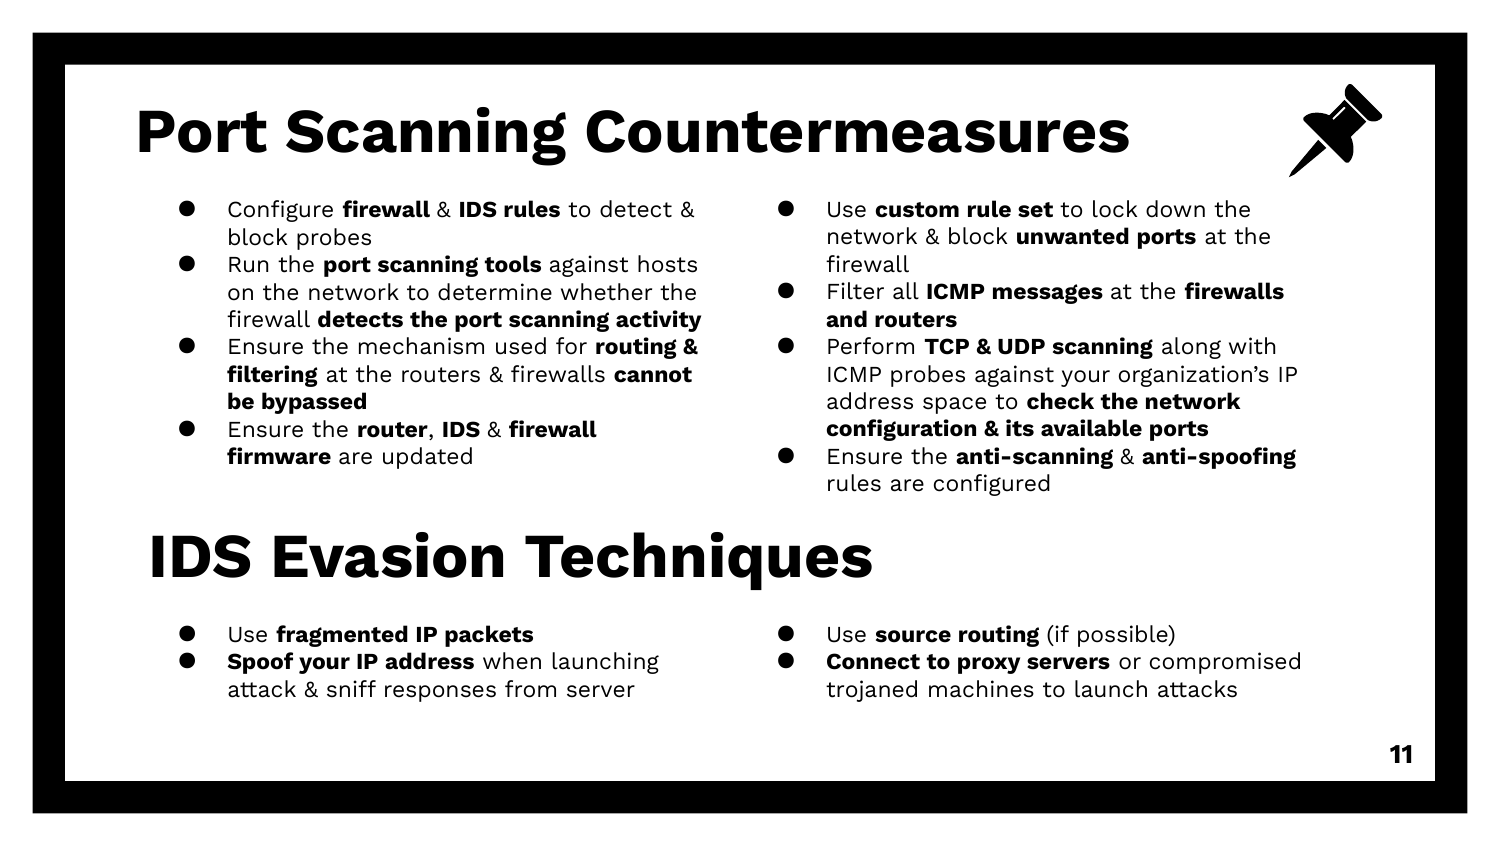

# Port Scanning Countermeasures

Use custom rule set to lock down the network & block unwanted ports at the firewall
Filter all ICMP messages at the firewalls and routers
Perform TCP & UDP scanning along with ICMP probes against your organization’s IP address space to check the network configuration & its available ports
Ensure the anti-scanning & anti-spoofing rules are configured
Configure firewall & IDS rules to detect & block probes
Run the port scanning tools against hosts on the network to determine whether the firewall detects the port scanning activity
Ensure the mechanism used for routing & filtering at the routers & firewalls cannot be bypassed
Ensure the router, IDS & firewall firmware are updated
IDS Evasion Techniques
Use fragmented IP packets
Spoof your IP address when launching attack & sniff responses from server
Use source routing (if possible)
Connect to proxy servers or compromised trojaned machines to launch attacks
11